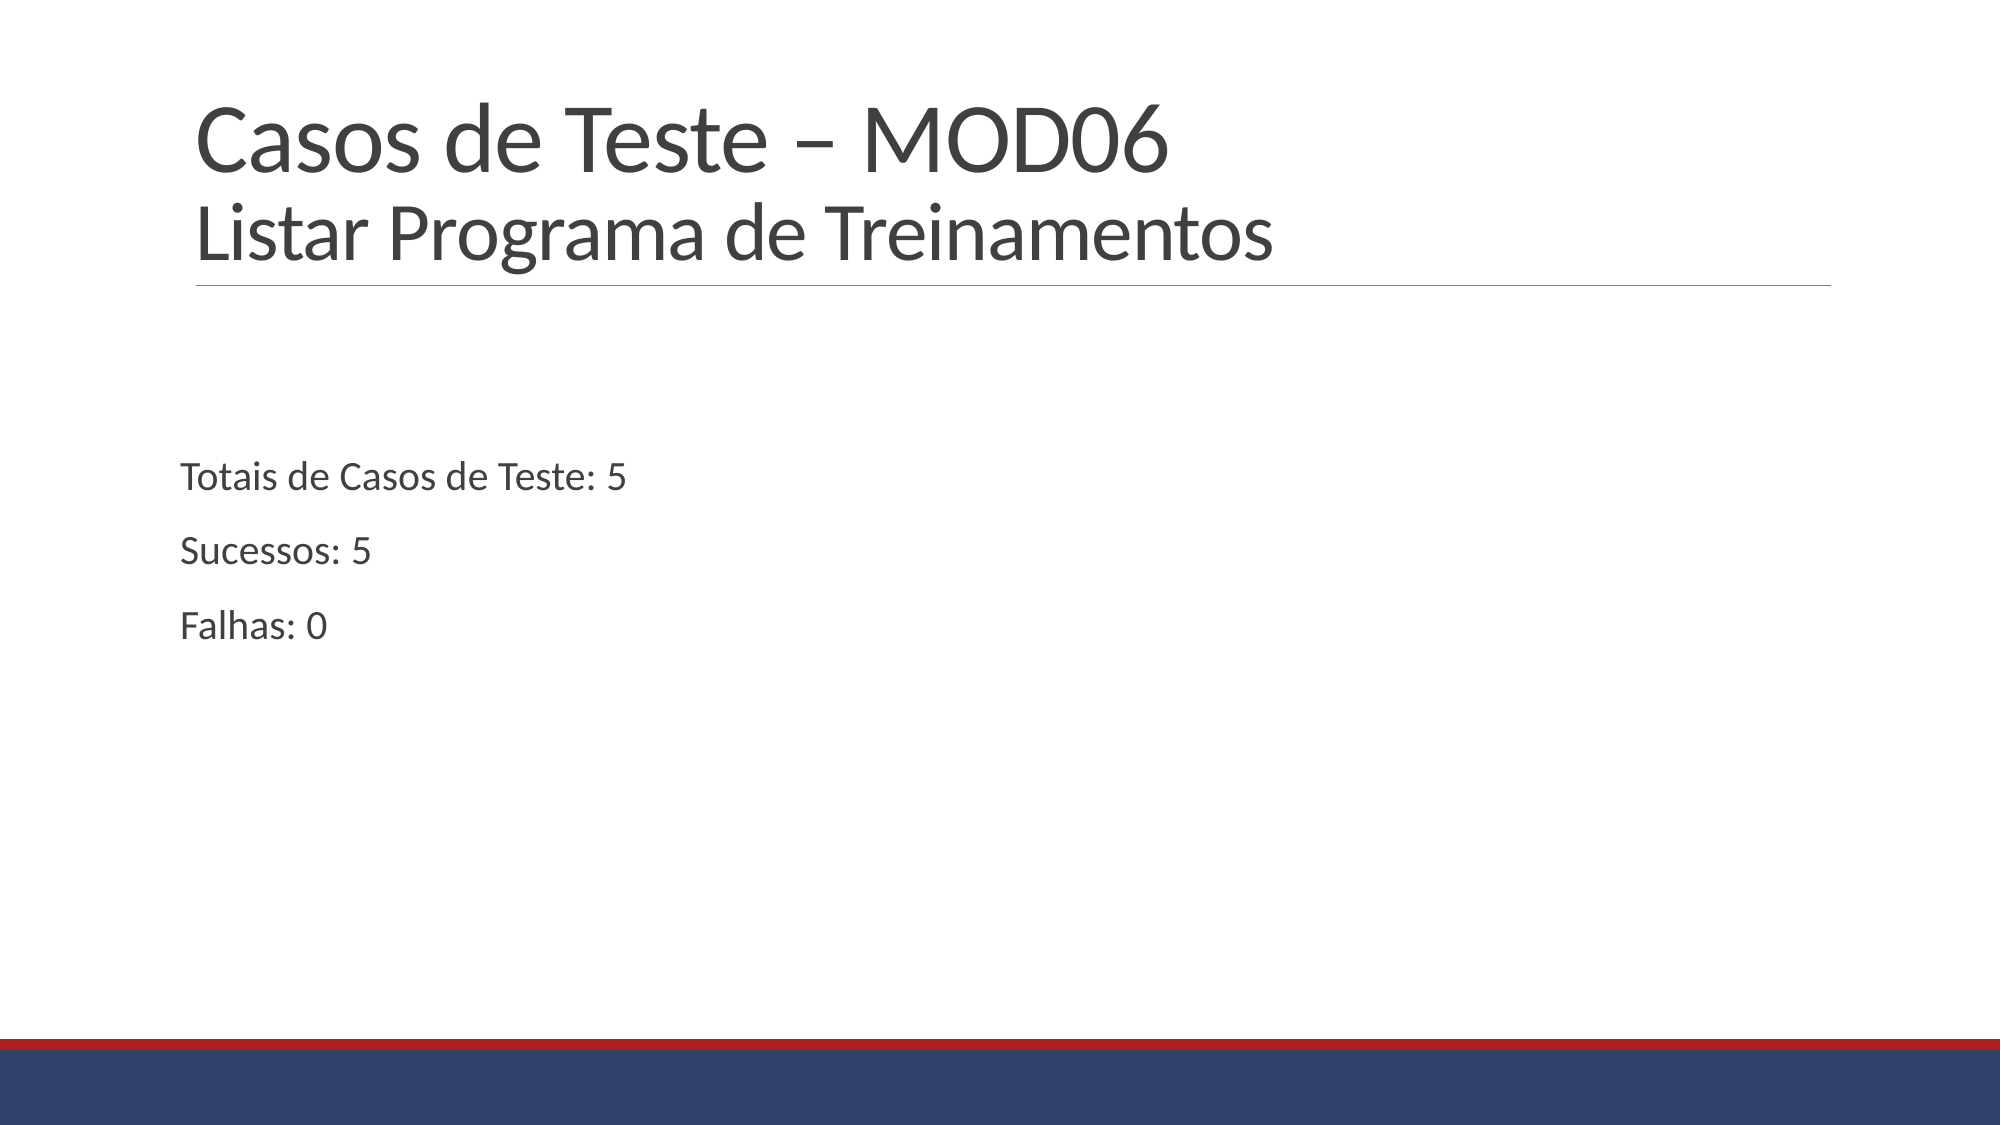

# Casos de Teste – MOD06 Listar Programa de Treinamentos
Totais de Casos de Teste: 5
Sucessos: 5
Falhas: 0